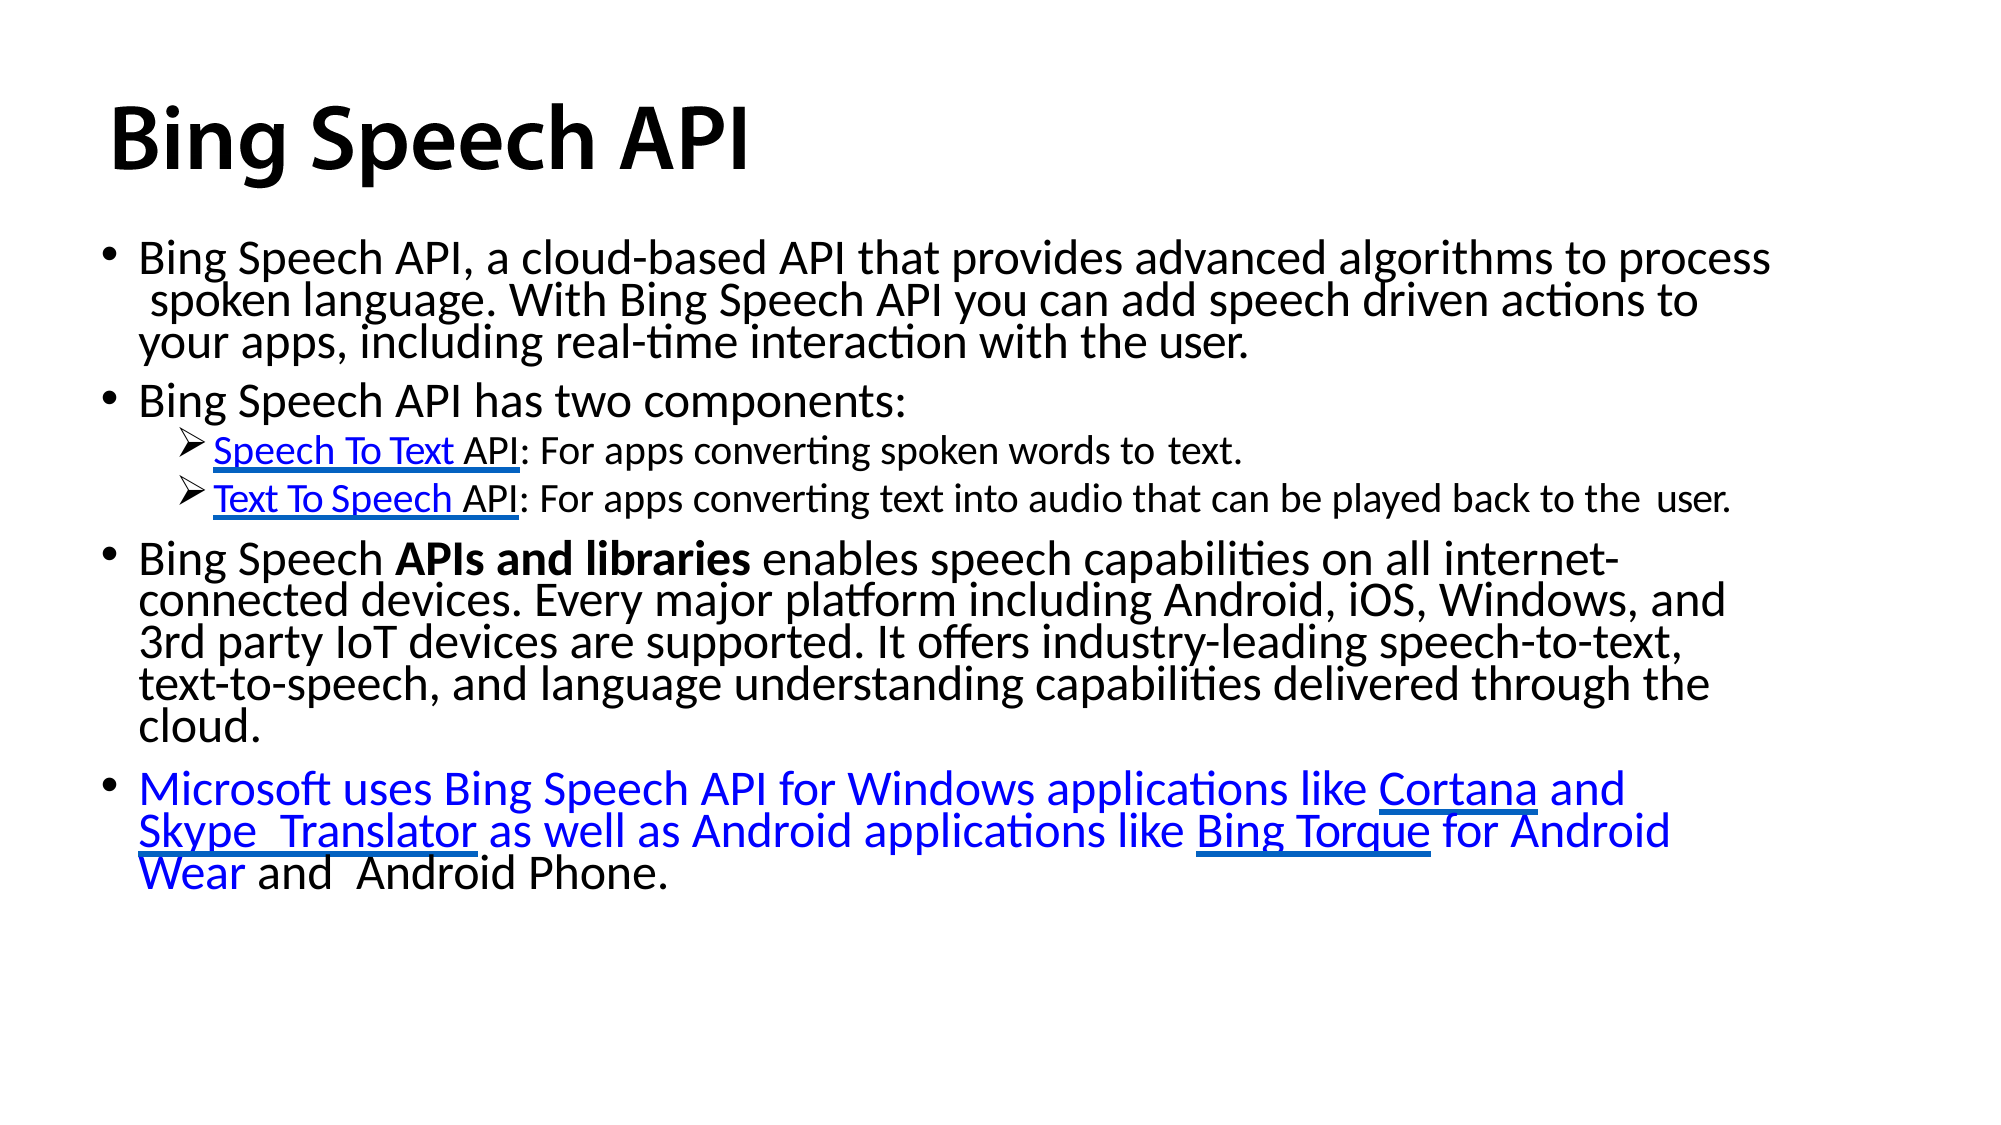

Bing Speech API, a cloud-based API that provides advanced algorithms to process  spoken language. With Bing Speech API you can add speech driven actions to  your apps, including real-time interaction with the user.
Bing Speech API has two components:
Speech To Text API: For apps converting spoken words to text.
Text To Speech API: For apps converting text into audio that can be played back to the user.
Bing Speech APIs and libraries enables speech capabilities on all internet-  connected devices. Every major platform including Android, iOS, Windows, and  3rd party IoT devices are supported. It offers industry-leading speech-to-text,  text-to-speech, and language understanding capabilities delivered through the  cloud.
Microsoft uses Bing Speech API for Windows applications like Cortana and Skype  Translator as well as Android applications like Bing Torque for Android Wear and  Android Phone.